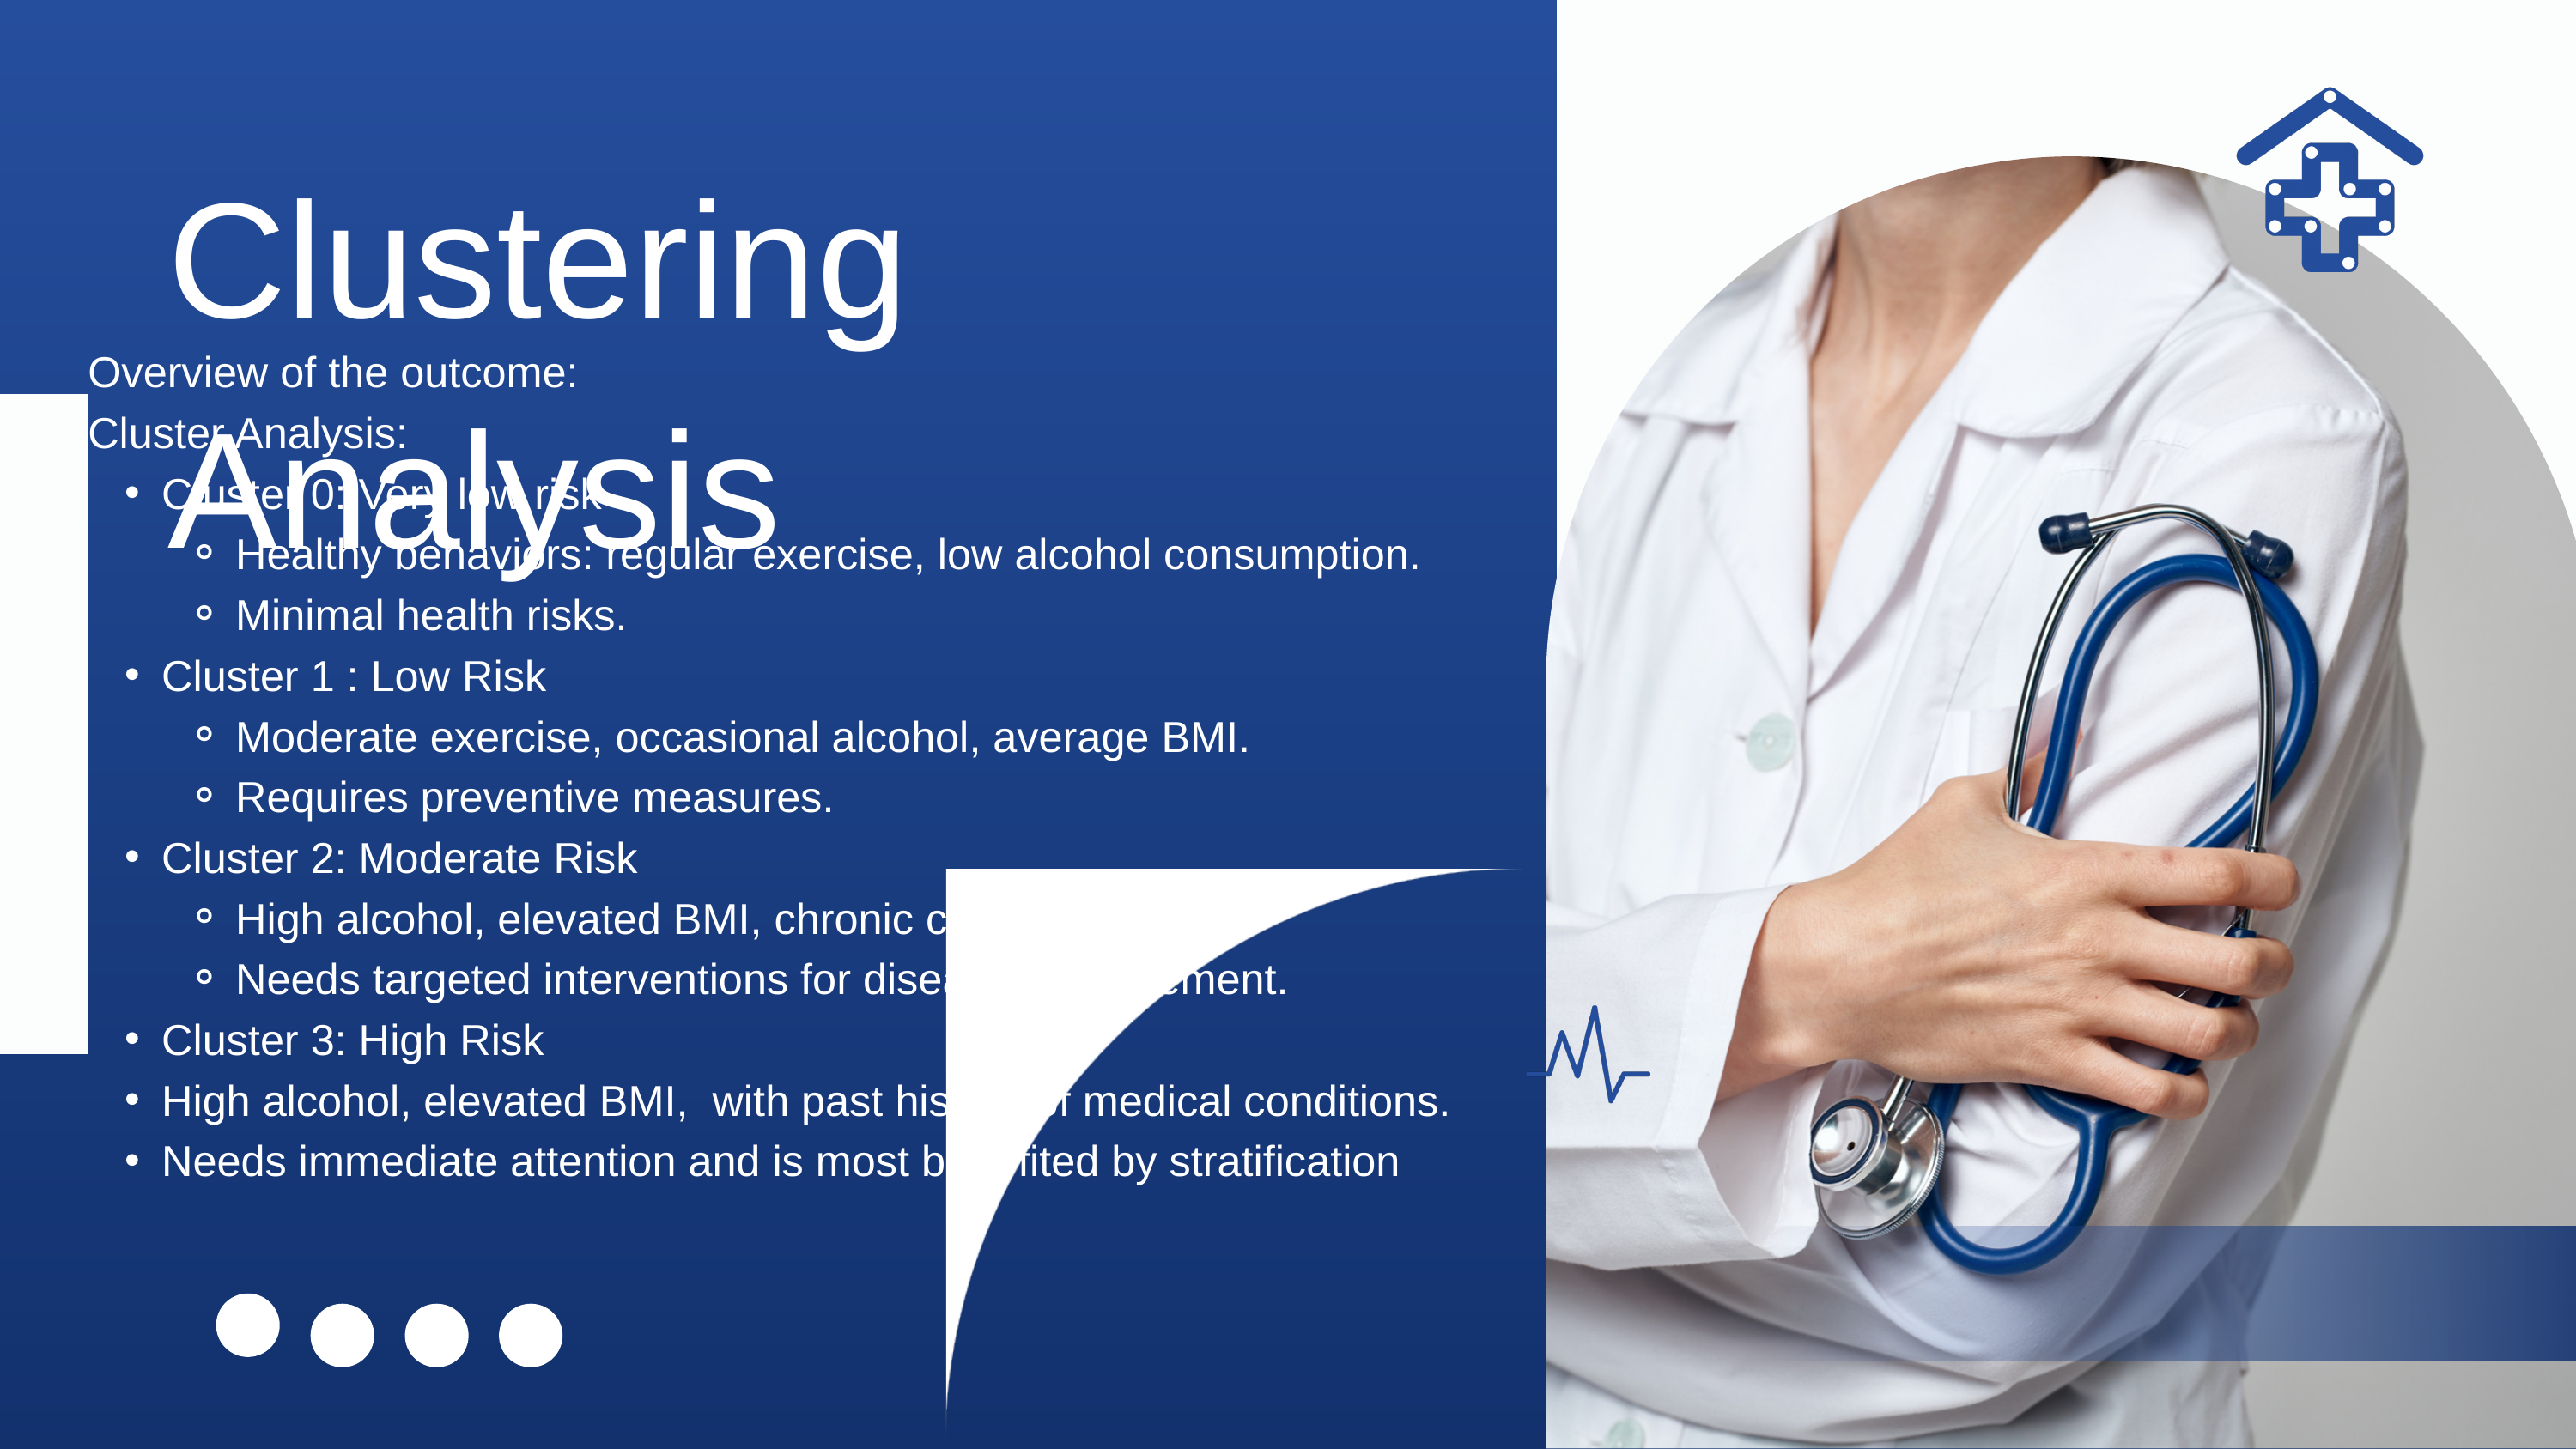

Clustering Analysis

Overview of the outcome:
Cluster Analysis:
Cluster 0: Very low risk
Healthy behaviors: regular exercise, low alcohol consumption.
Minimal health risks.
Cluster 1 : Low Risk
Moderate exercise, occasional alcohol, average BMI.
Requires preventive measures.
Cluster 2: Moderate Risk
High alcohol, elevated BMI, chronic conditions.
Needs targeted interventions for disease management.
Cluster 3: High Risk
High alcohol, elevated BMI,  with past history of medical conditions.
Needs immediate attention and is most benefited by stratification